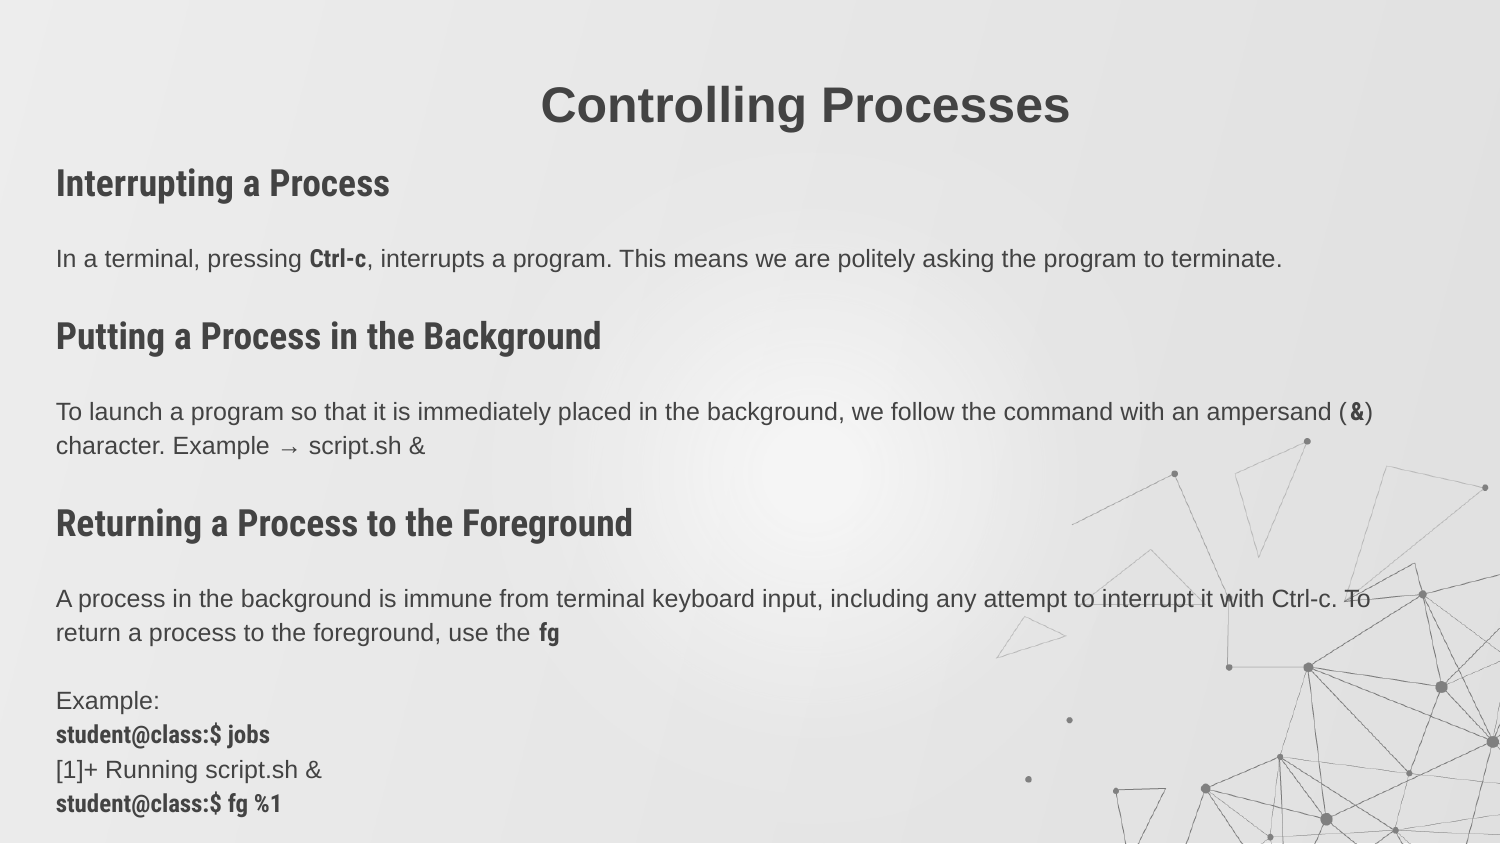

# Controlling Processes
Interrupting a Process
In a terminal, pressing Ctrl-c, interrupts a program. This means we are politely asking the program to terminate.
Putting a Process in the Background
To launch a program so that it is immediately placed in the background, we follow the command with an ampersand (&) character. Example → script.sh &
Returning a Process to the Foreground
A process in the background is immune from terminal keyboard input, including any attempt to interrupt it with Ctrl-c. To return a process to the foreground, use the fg
Example:
student@class:$ jobs
[1]+ Running script.sh &
student@class:$ fg %1